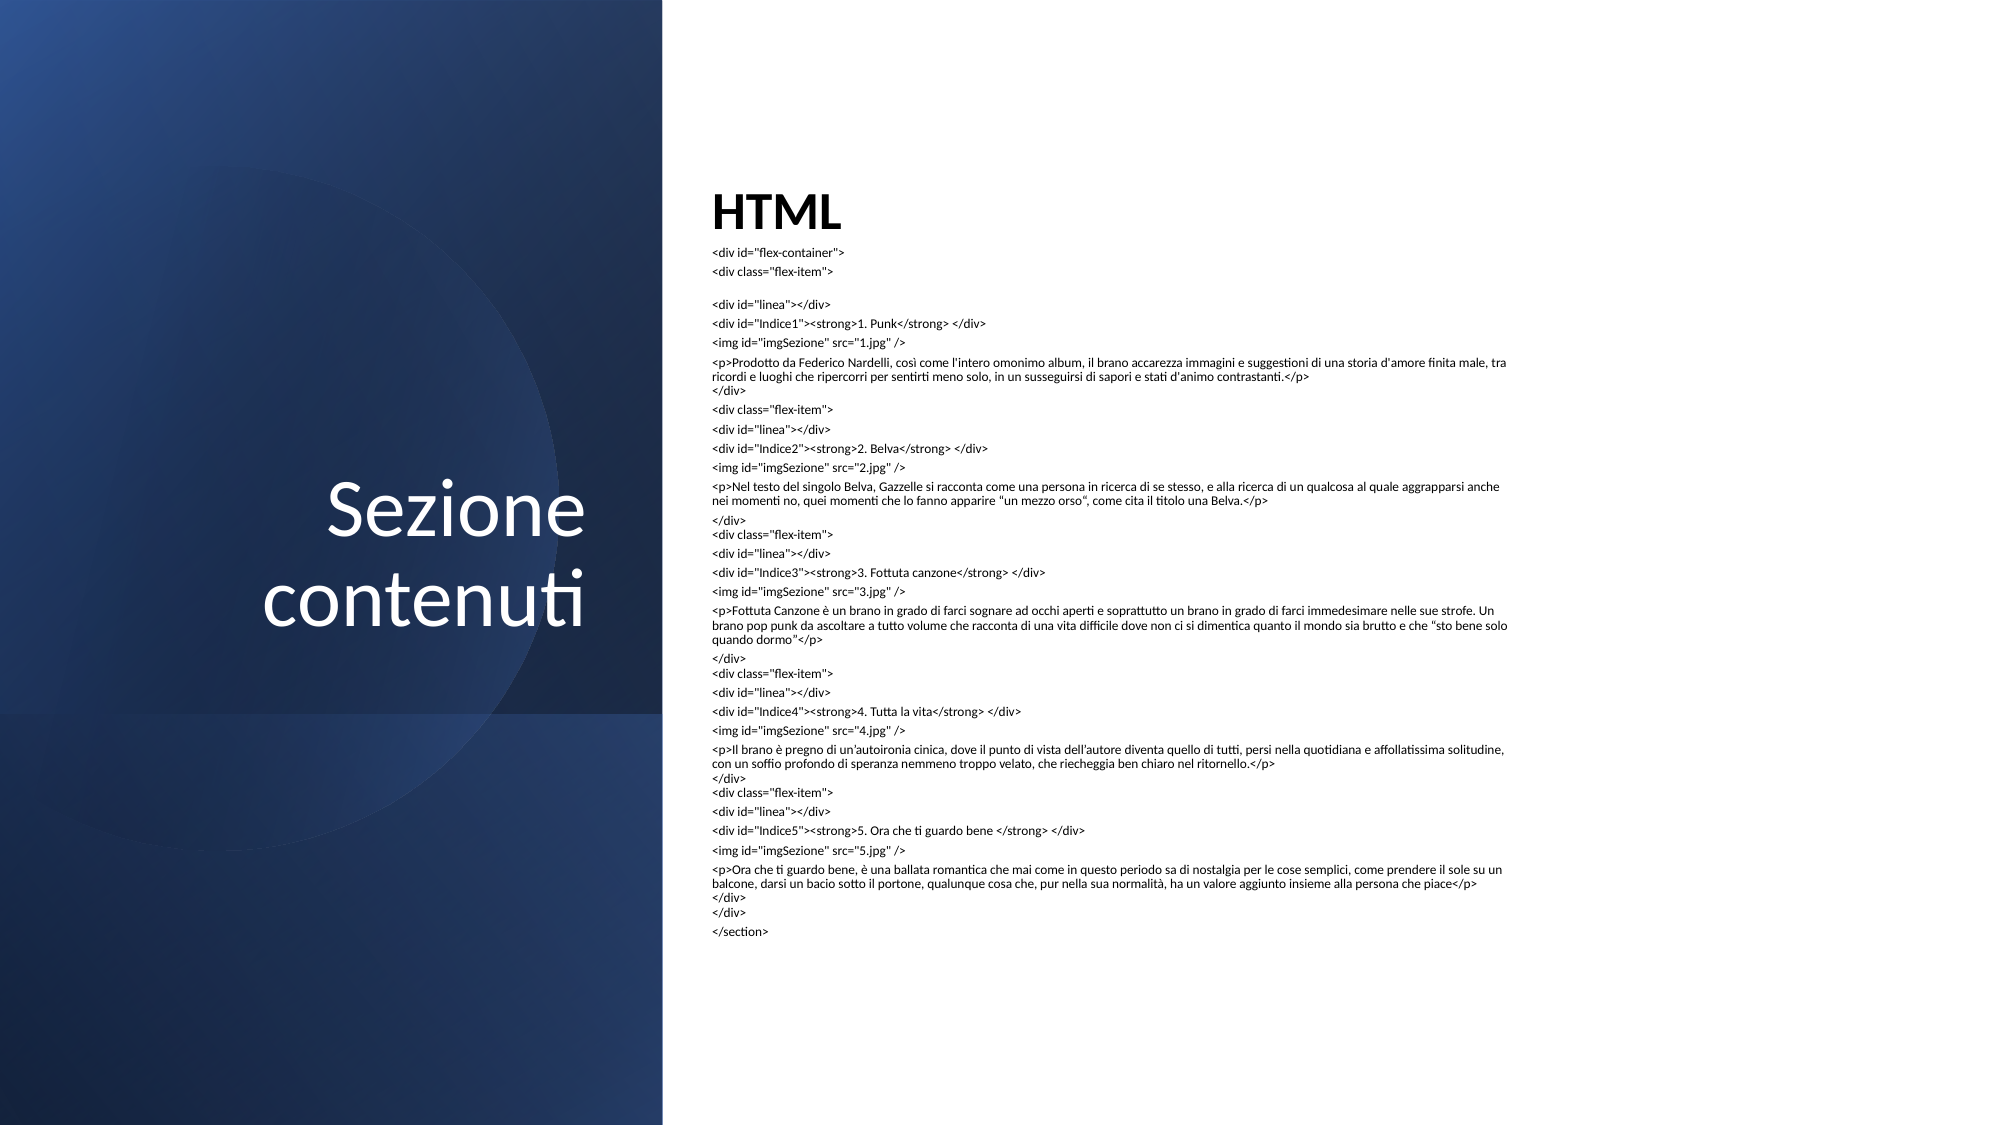

# Sezione contenuti

HTML
<div id="flex-container">
<div class="flex-item">
<div id="linea"></div>
<div id="Indice1"><strong>1. Punk</strong> </div>
<img id="imgSezione" src="1.jpg" />
<p>Prodotto da Federico Nardelli, così come l'intero omonimo album, il brano accarezza immagini e suggestioni di una storia d'amore finita male, tra ricordi e luoghi che ripercorri per sentirti meno solo, in un susseguirsi di sapori e stati d'animo contrastanti.</p>
</div>
<div class="flex-item">
<div id="linea"></div>
<div id="Indice2"><strong>2. Belva</strong> </div>
<img id="imgSezione" src="2.jpg" />
<p>Nel testo del singolo Belva, Gazzelle si racconta come una persona in ricerca di se stesso, e alla ricerca di un qualcosa al quale aggrapparsi anche nei momenti no, quei momenti che lo fanno apparire “un mezzo orso“, come cita il titolo una Belva.</p>
</div>
<div class="flex-item">
<div id="linea"></div>
<div id="Indice3"><strong>3. Fottuta canzone</strong> </div>
<img id="imgSezione" src="3.jpg" />
<p>Fottuta Canzone è un brano in grado di farci sognare ad occhi aperti e soprattutto un brano in grado di farci immedesimare nelle sue strofe. Un brano pop punk da ascoltare a tutto volume che racconta di una vita difficile dove non ci si dimentica quanto il mondo sia brutto e che “sto bene solo quando dormo”</p>
</div>
<div class="flex-item">
<div id="linea"></div>
<div id="Indice4"><strong>4. Tutta la vita</strong> </div>
<img id="imgSezione" src="4.jpg" />
<p>Il brano è pregno di un’autoironia cinica, dove il punto di vista dell’autore diventa quello di tutti, persi nella quotidiana e affollatissima solitudine, con un soffio profondo di speranza nemmeno troppo velato, che riecheggia ben chiaro nel ritornello.</p>
</div>
<div class="flex-item">
<div id="linea"></div>
<div id="Indice5"><strong>5. Ora che ti guardo bene </strong> </div>
<img id="imgSezione" src="5.jpg" />
<p>Ora che ti guardo bene, è una ballata romantica che mai come in questo periodo sa di nostalgia per le cose semplici, come prendere il sole su un balcone, darsi un bacio sotto il portone, qualunque cosa che, pur nella sua normalità, ha un valore aggiunto insieme alla persona che piace</p>
</div>
</div>
</section>